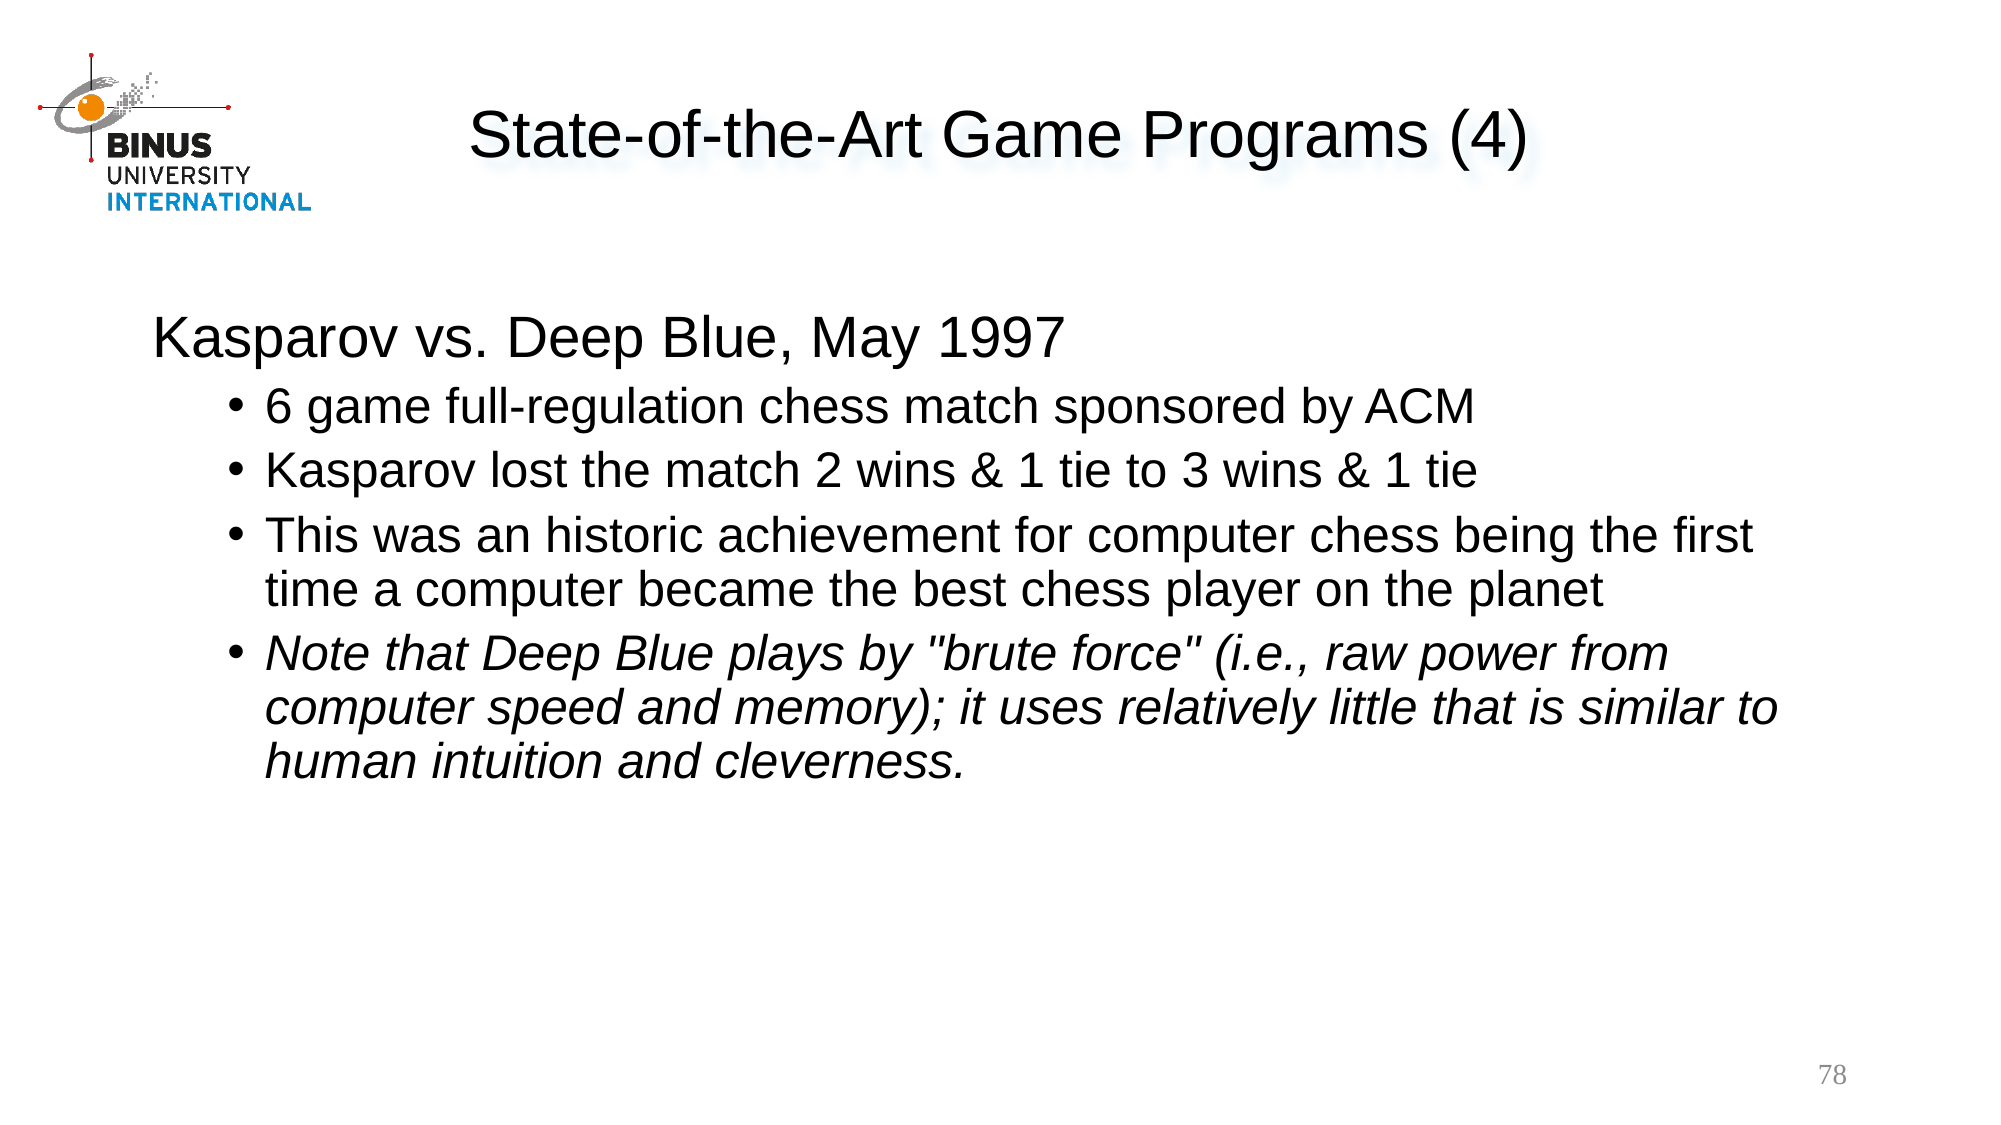

State-of-the-Art Game Programs (4)
Kasparov vs. Deep Blue, May 1997
6 game full-regulation chess match sponsored by ACM
Kasparov lost the match 2 wins & 1 tie to 3 wins & 1 tie
This was an historic achievement for computer chess being the first time a computer became the best chess player on the planet
Note that Deep Blue plays by "brute force" (i.e., raw power from computer speed and memory); it uses relatively little that is similar to human intuition and cleverness.
78